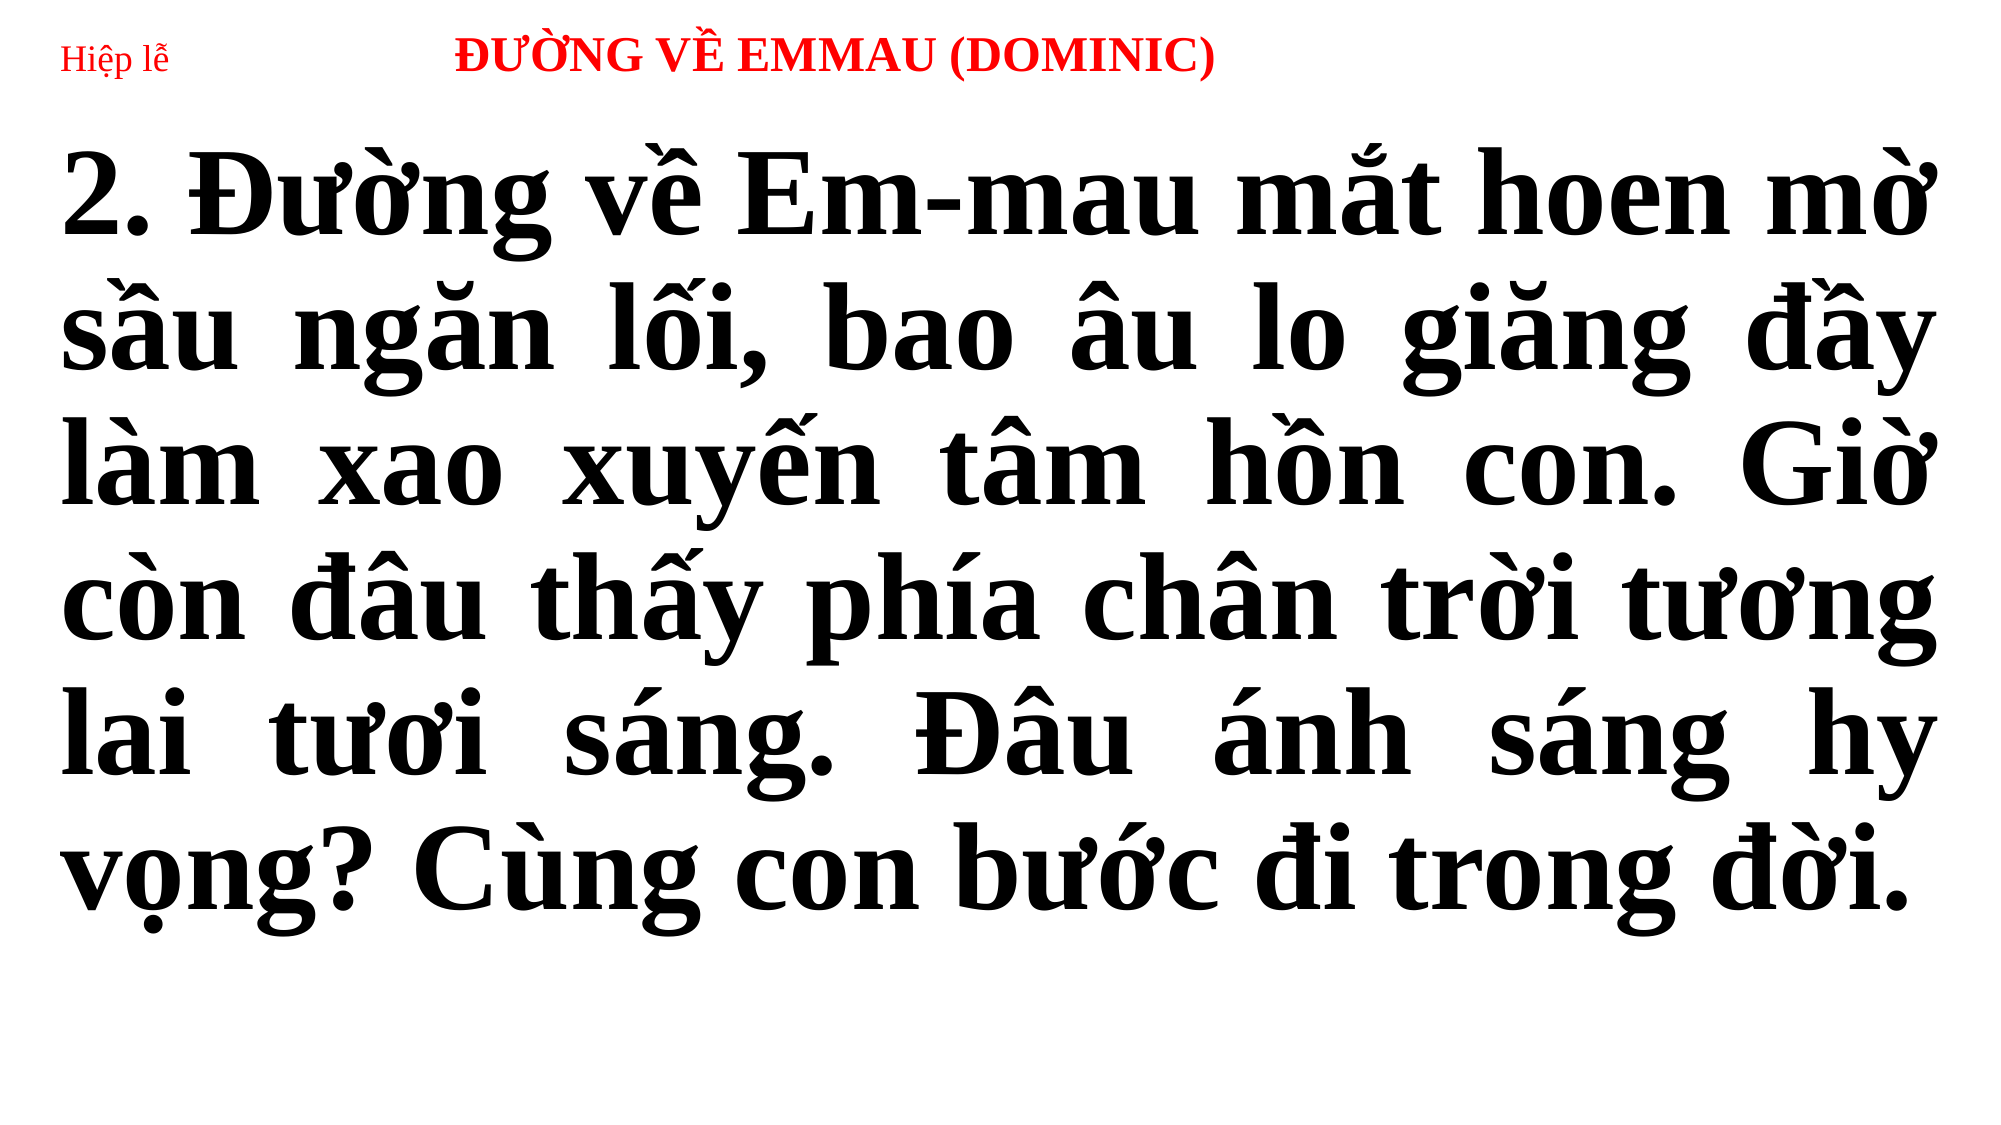

# Hiệp lễ                              ĐƯỜNG VỀ EMMAU (DOMINIC)
2. Đường về Em-mau mắt hoen mờ sầu ngăn lối, bao âu lo giăng đầy làm xao xuyến tâm hồn con. Giờ còn đâu thấy phía chân trời tương lai tươi sáng. Đâu ánh sáng hy vọng? Cùng con bước đi trong đời.